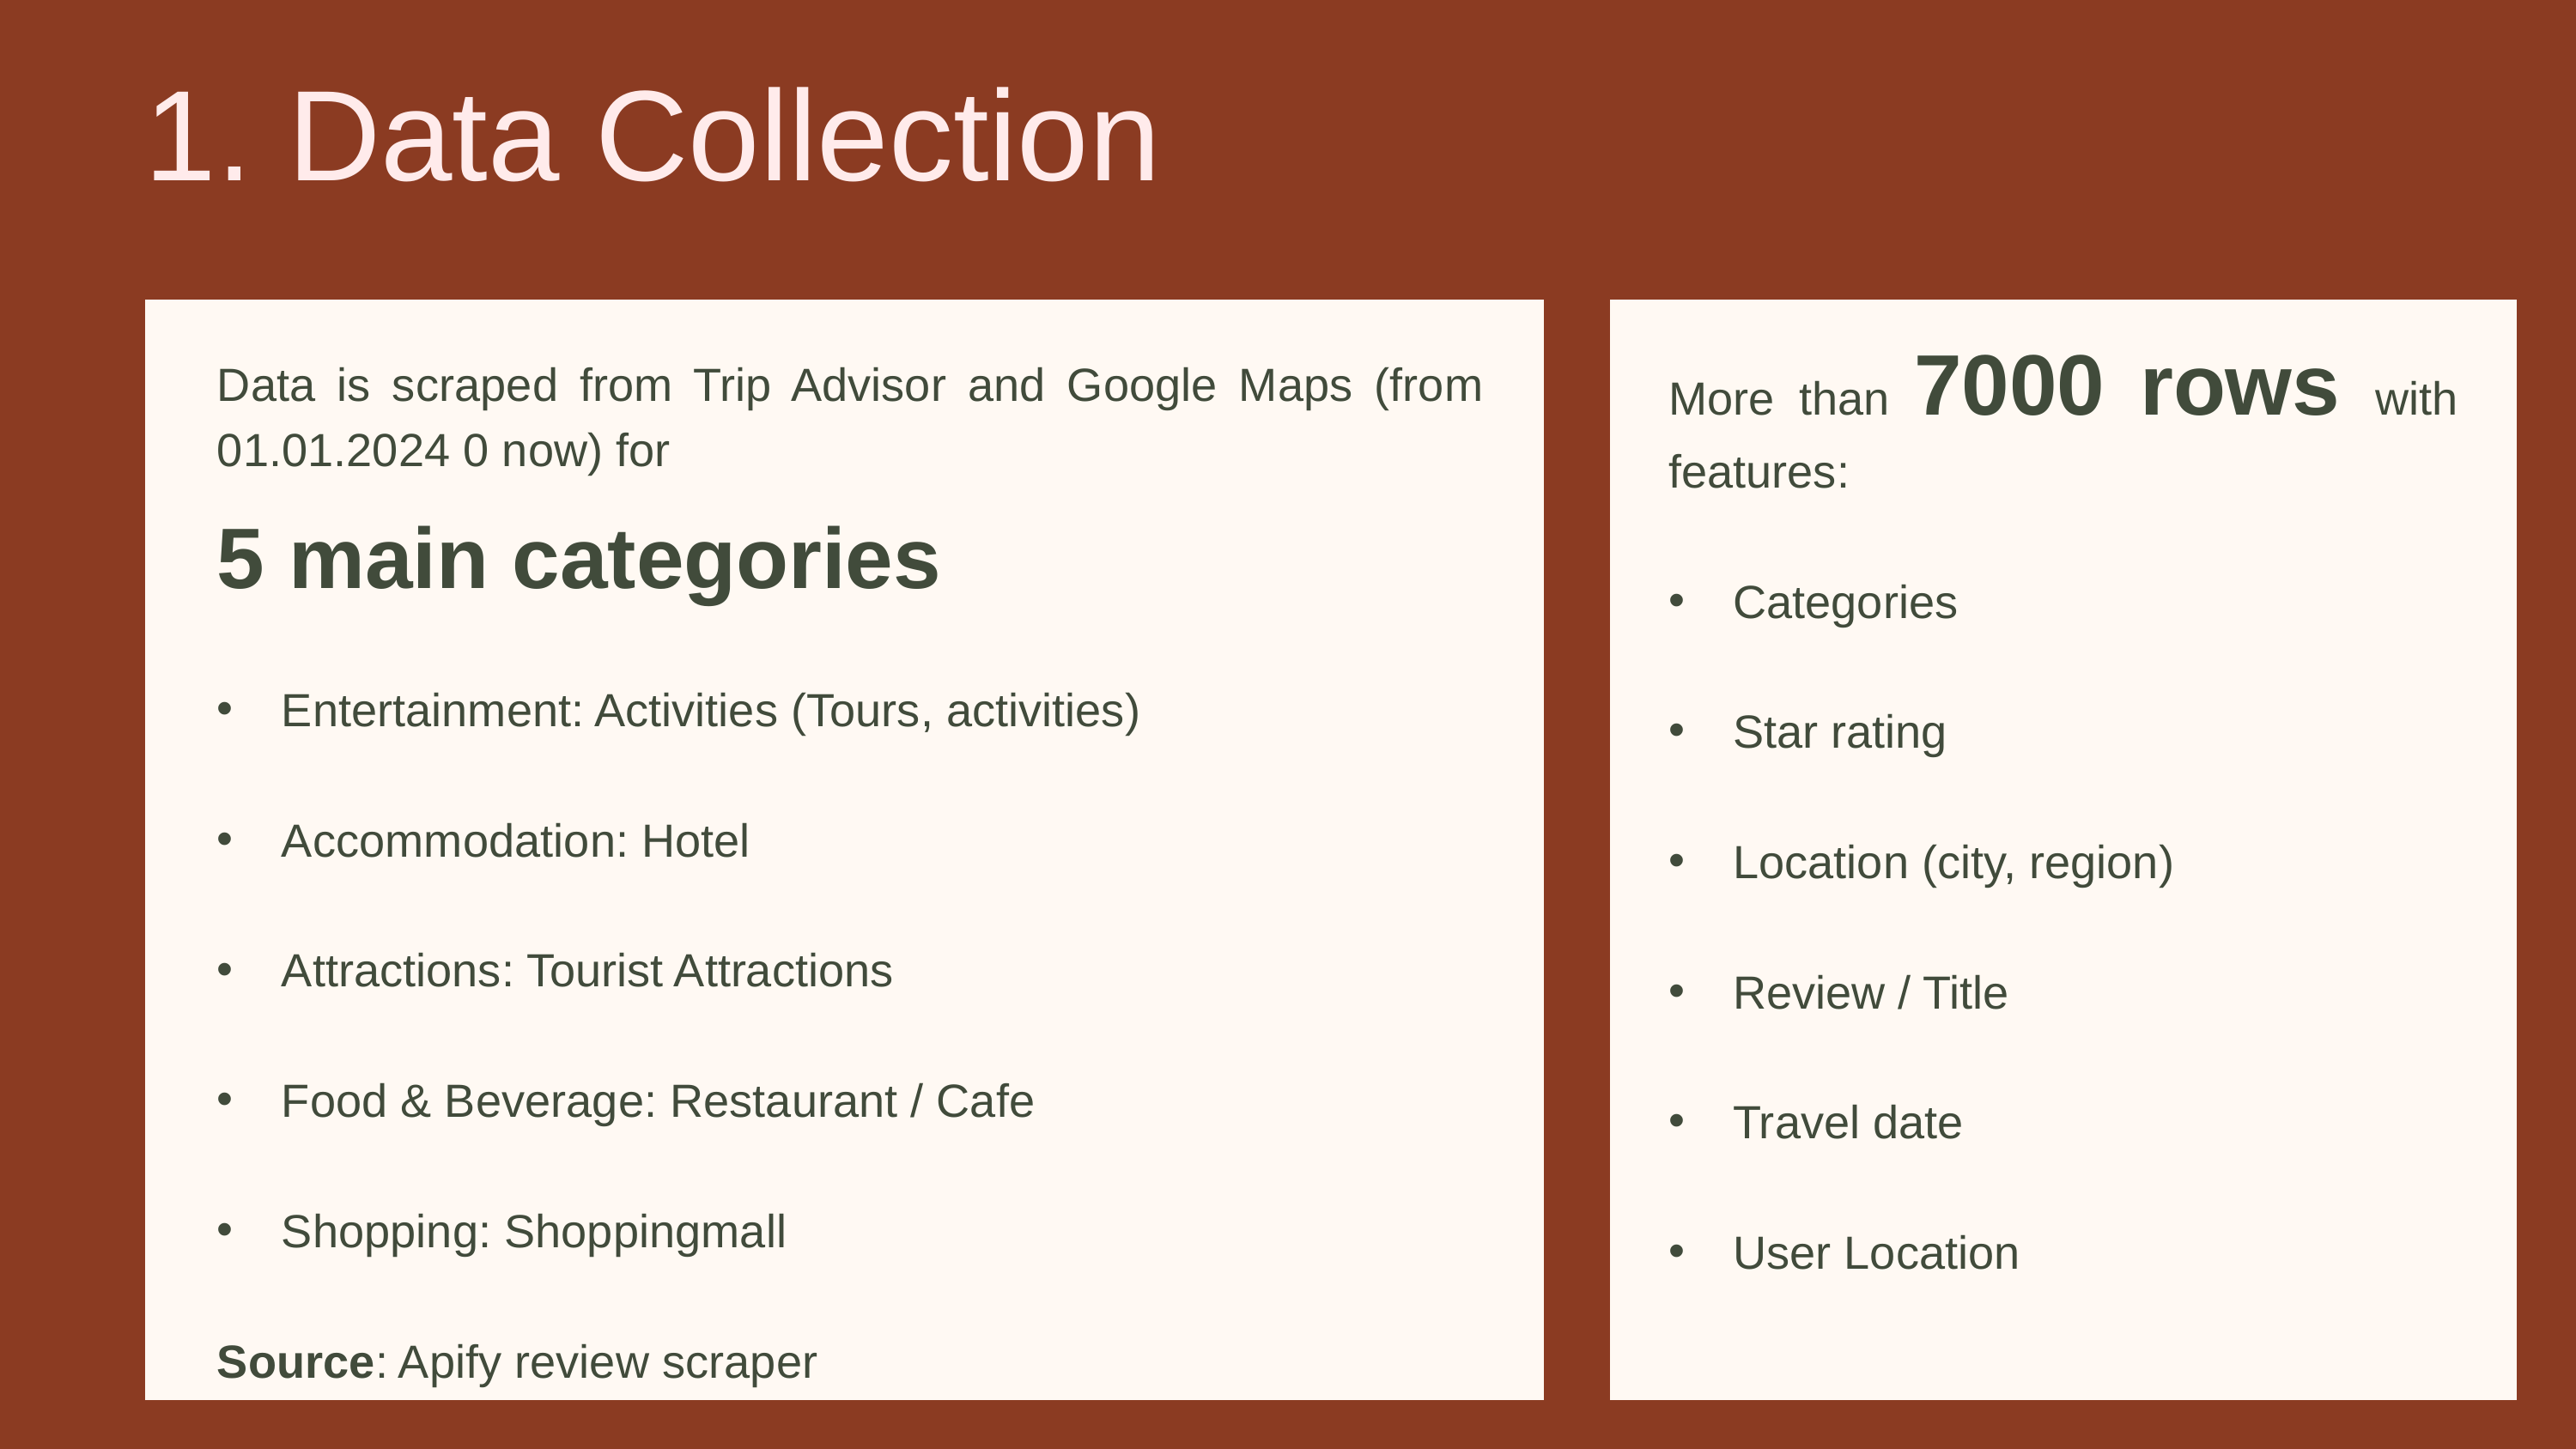

1. Data Collection

Data is scraped from Trip Advisor and Google Maps (from 01.01.2024 0 now) for

5 main categories

Entertainment: Activities (Tours, activities)

Accommodation: Hotel

Attractions: Tourist Attractions

Food & Beverage: Restaurant / Cafe

Shopping: Shoppingmall

Source: Apify review scraper

More than 7000 rows with features:

Categories

Star rating

Location (city, region)

Review / Title

Travel date

User Location